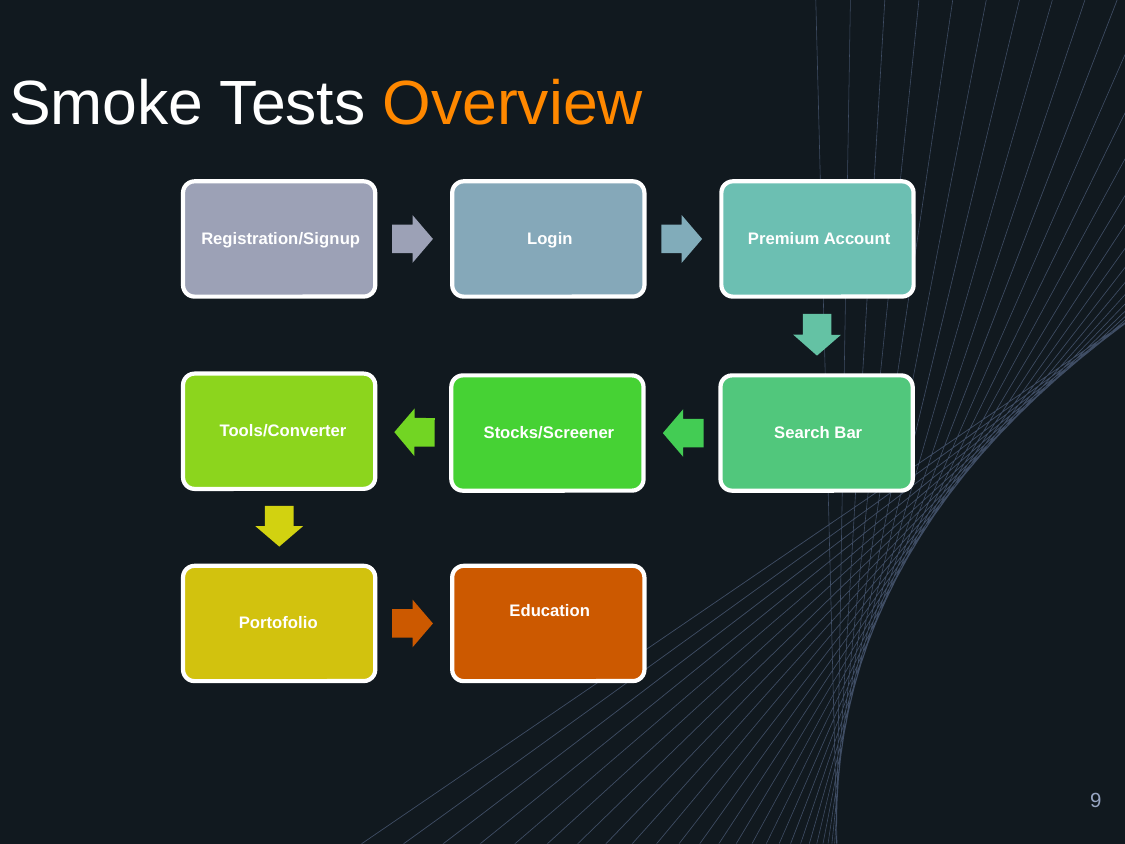

# Smoke Tests Overview
Registration/Signup

Login

Premium Account

Search Bar

Stocks/Screener

 Tools/Converter

Portofolio

Education

9